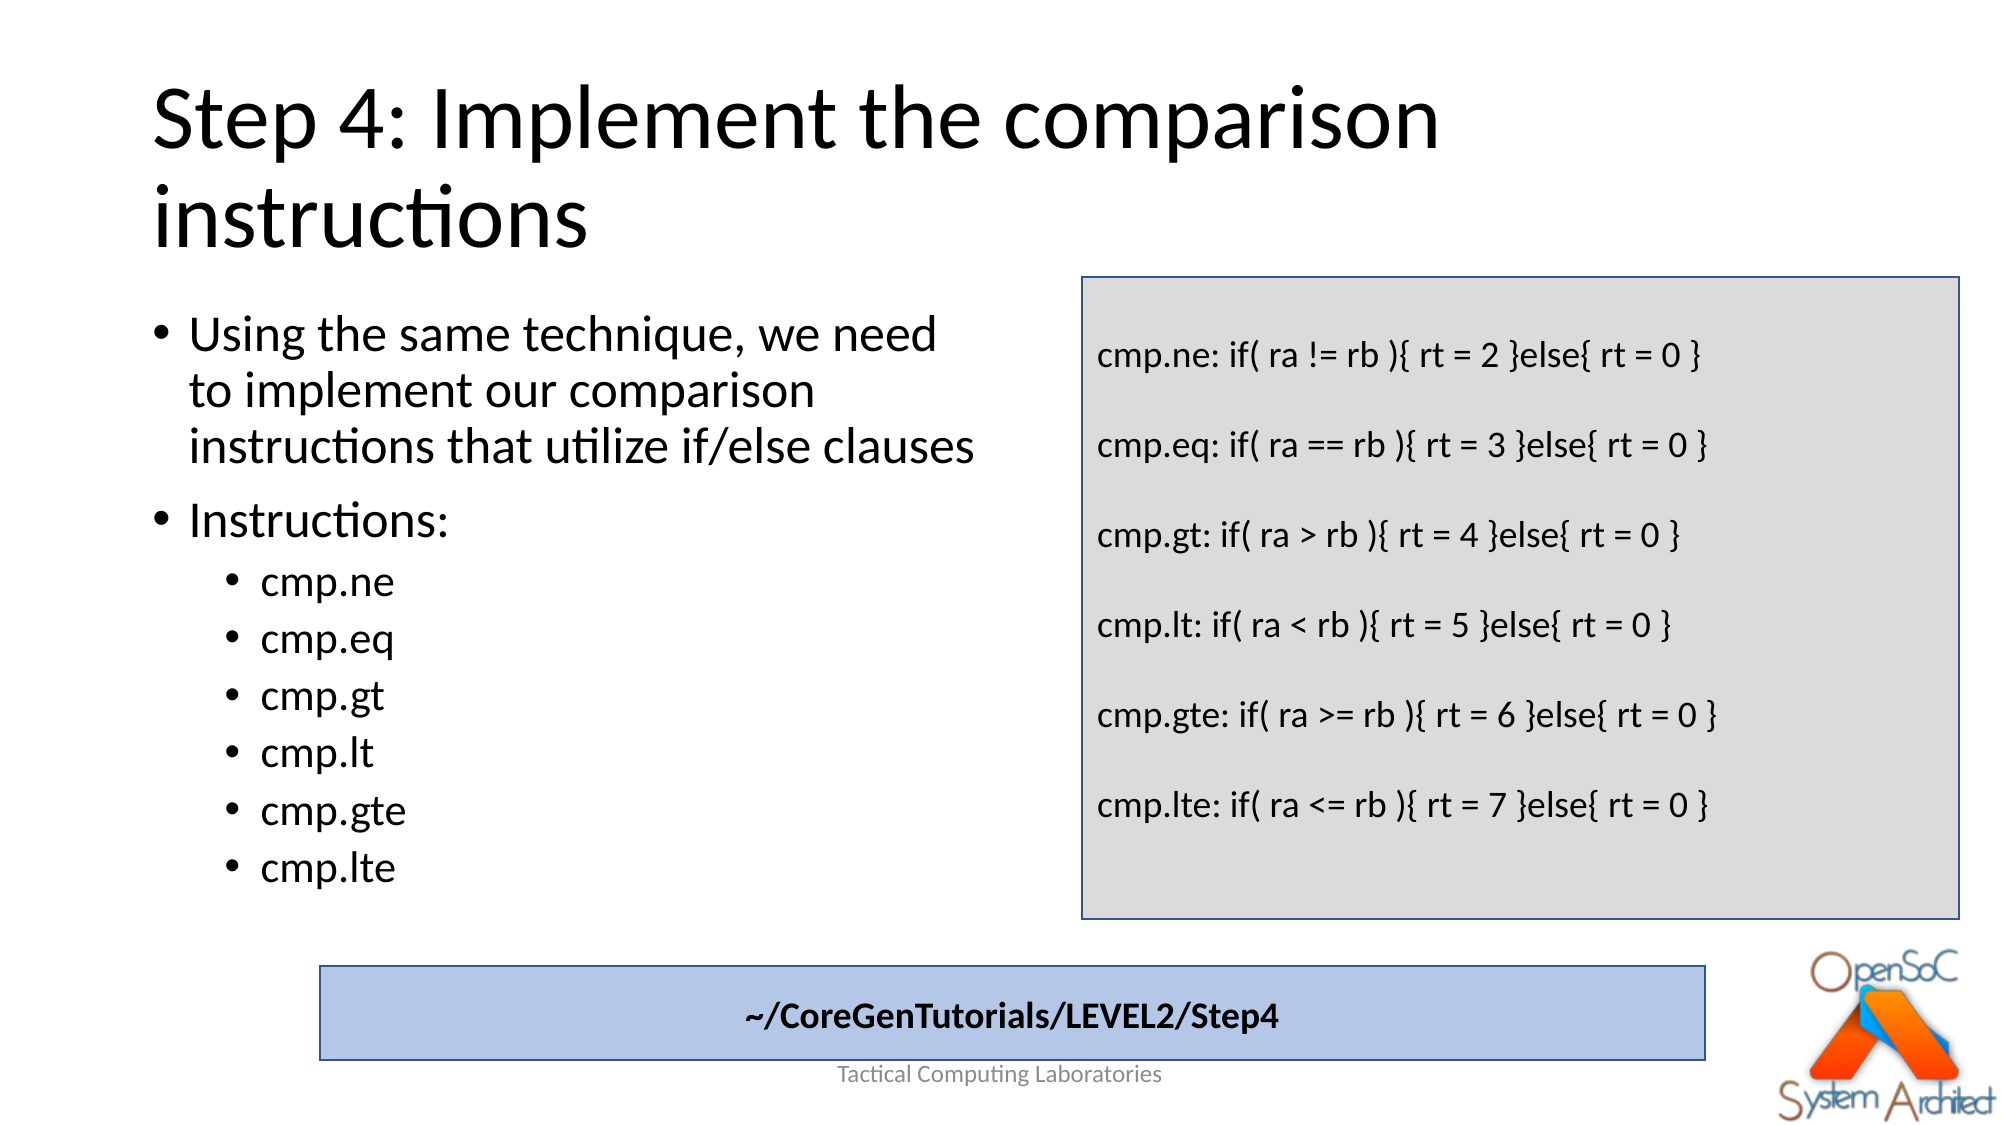

# Step 4: Implement the comparison instructions

cmp.ne: if( ra != rb ){ rt = 2 }else{ rt = 0 }

cmp.eq: if( ra == rb ){ rt = 3 }else{ rt = 0 }

cmp.gt: if( ra > rb ){ rt = 4 }else{ rt = 0 }

cmp.lt: if( ra < rb ){ rt = 5 }else{ rt = 0 }

cmp.gte: if( ra >= rb ){ rt = 6 }else{ rt = 0 }

cmp.lte: if( ra <= rb ){ rt = 7 }else{ rt = 0 }

Using the same technique, we need to implement our comparison instructions that utilize if/else clauses
Instructions:
cmp.ne
cmp.eq
cmp.gt
cmp.lt
cmp.gte
cmp.lte

~/CoreGenTutorials/LEVEL2/Step4
Tactical Computing Laboratories